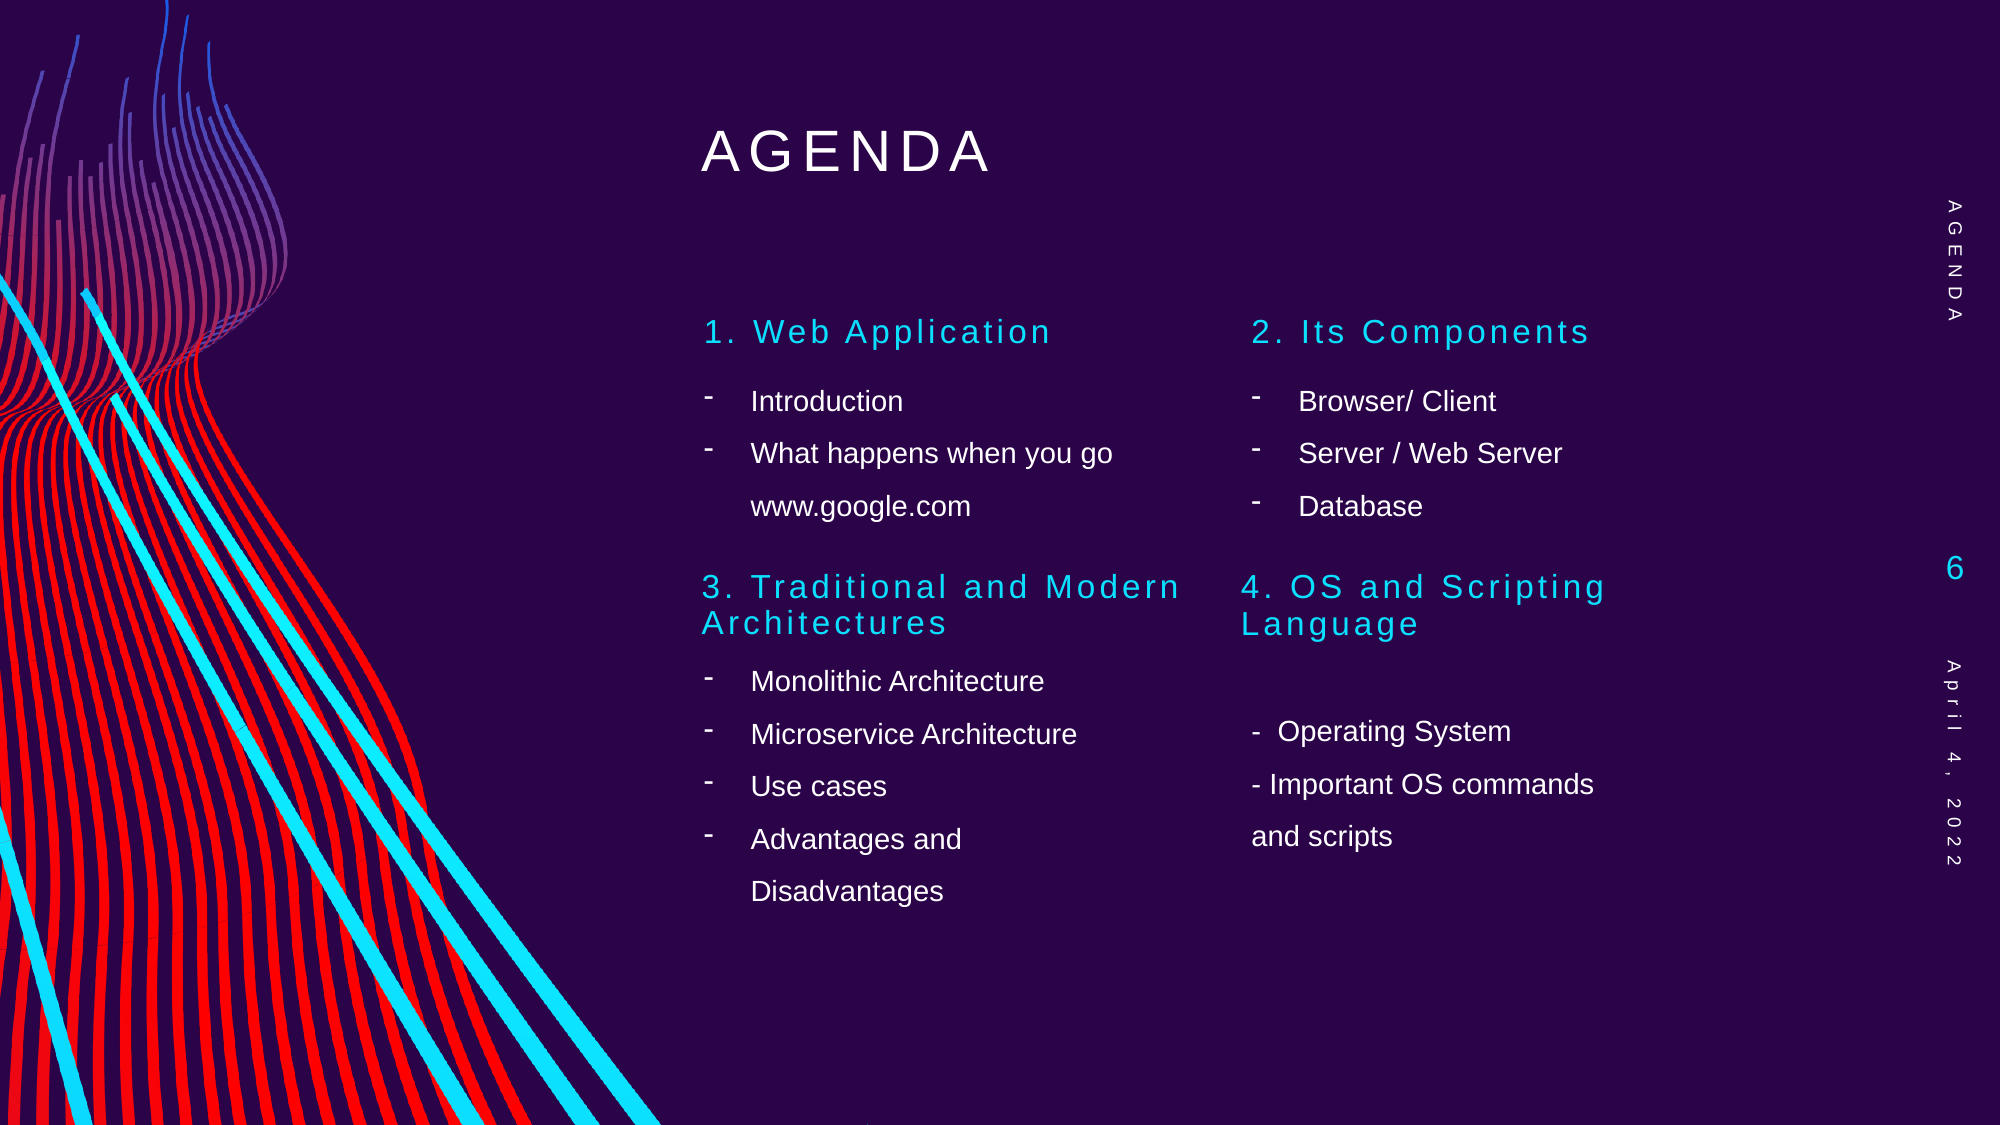

# Agenda
Agenda
1. Web Application
2. Its Components
Introduction
What happens when you go www.google.com
Browser/ Client
Server / Web Server
Database
6
3. Traditional and Modern Architectures
4. OS and Scripting Language
Monolithic Architecture
Microservice Architecture
Use cases
Advantages and Disadvantages
-  Operating System
- Important OS commands and scripts
April 4, 2022